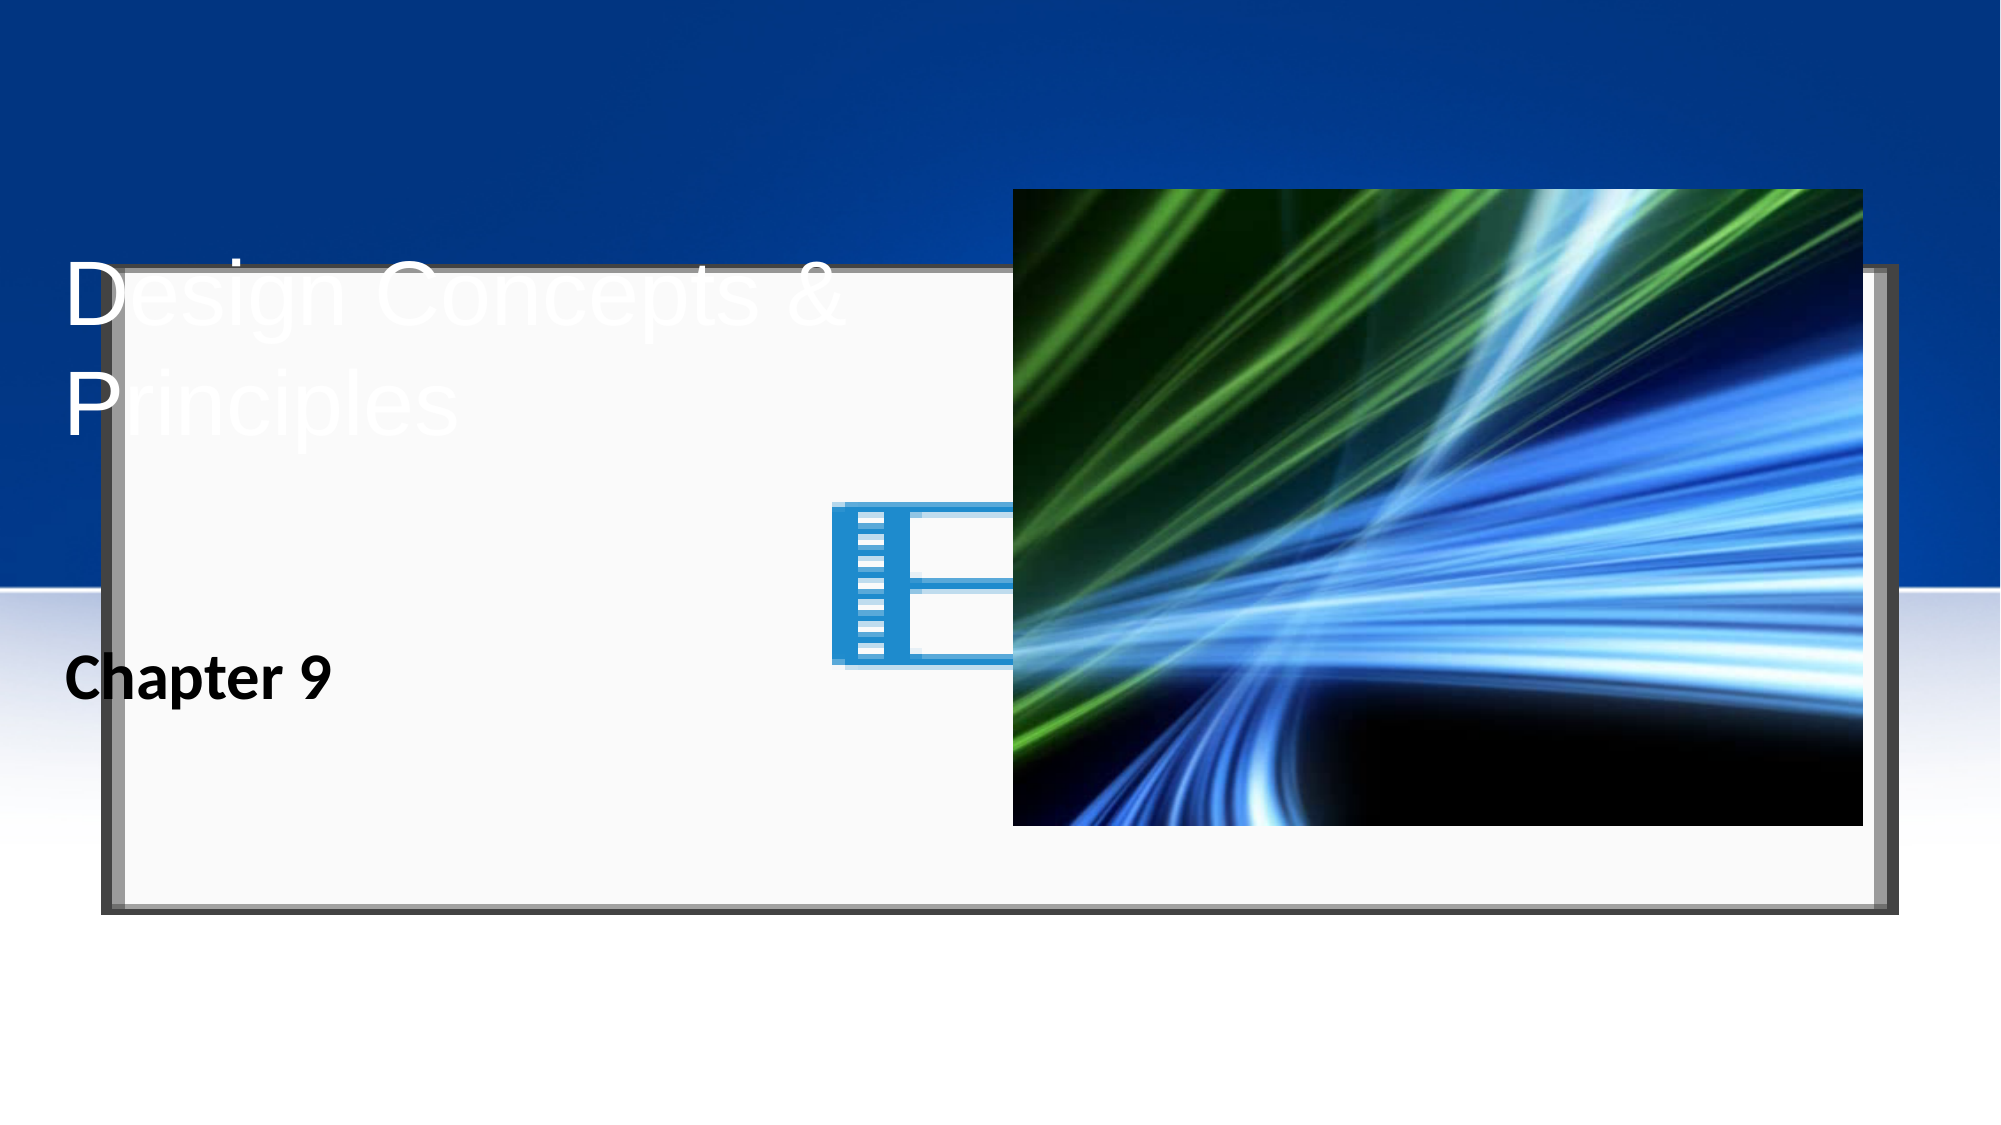

# Design Concepts & Principles
Chapter 9